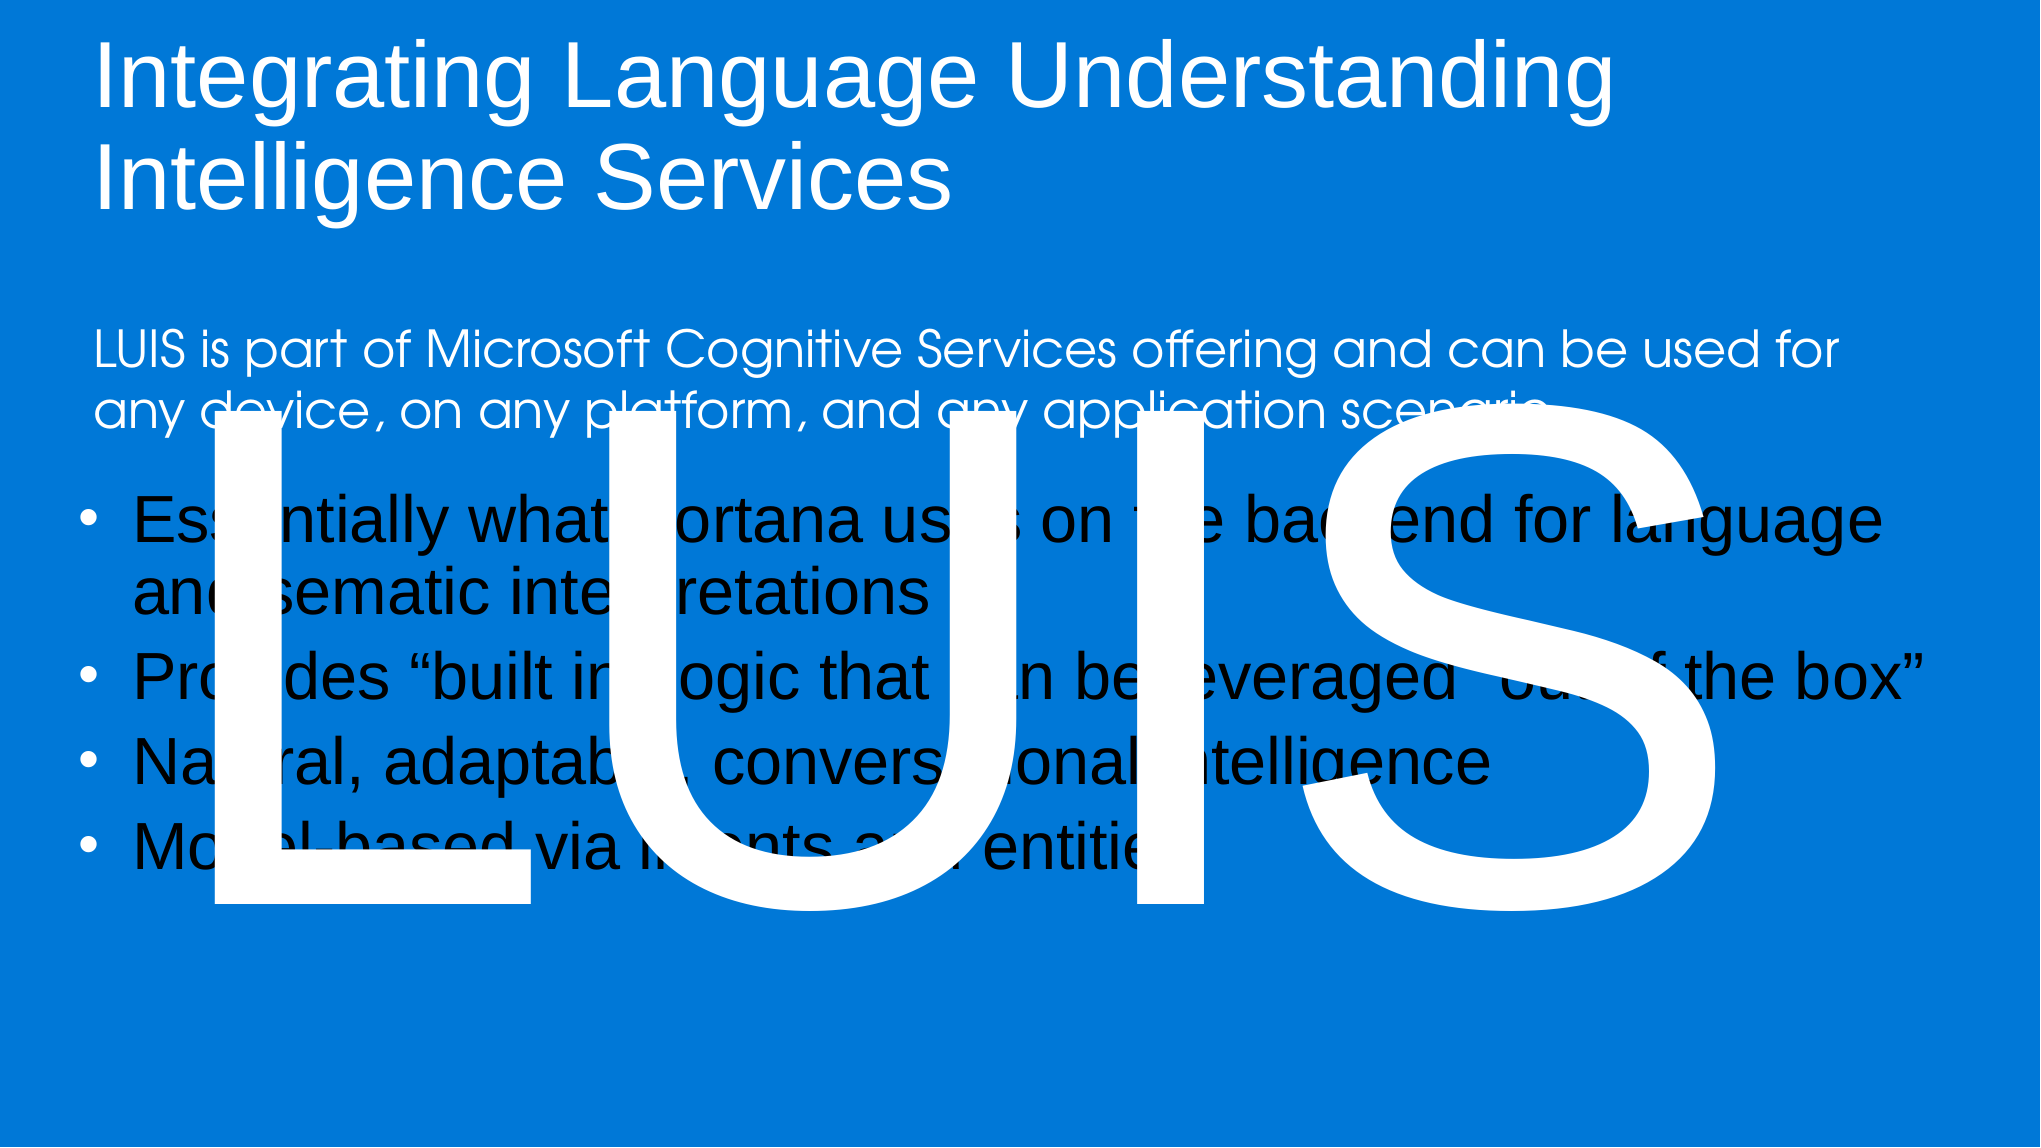

Integrating Language Understanding
Intelligence Services
LUIS
LUIS is part of Microsoft Cognitive Services offering and can be used for any device, on any platform, and any application scenario.
Essentially what Cortana uses on the backend for language and sematic interpretations
Provides “built in” logic that can be leveraged “out of the box”
Natural, adaptable, conversational intelligence
Model-based via intents and entities